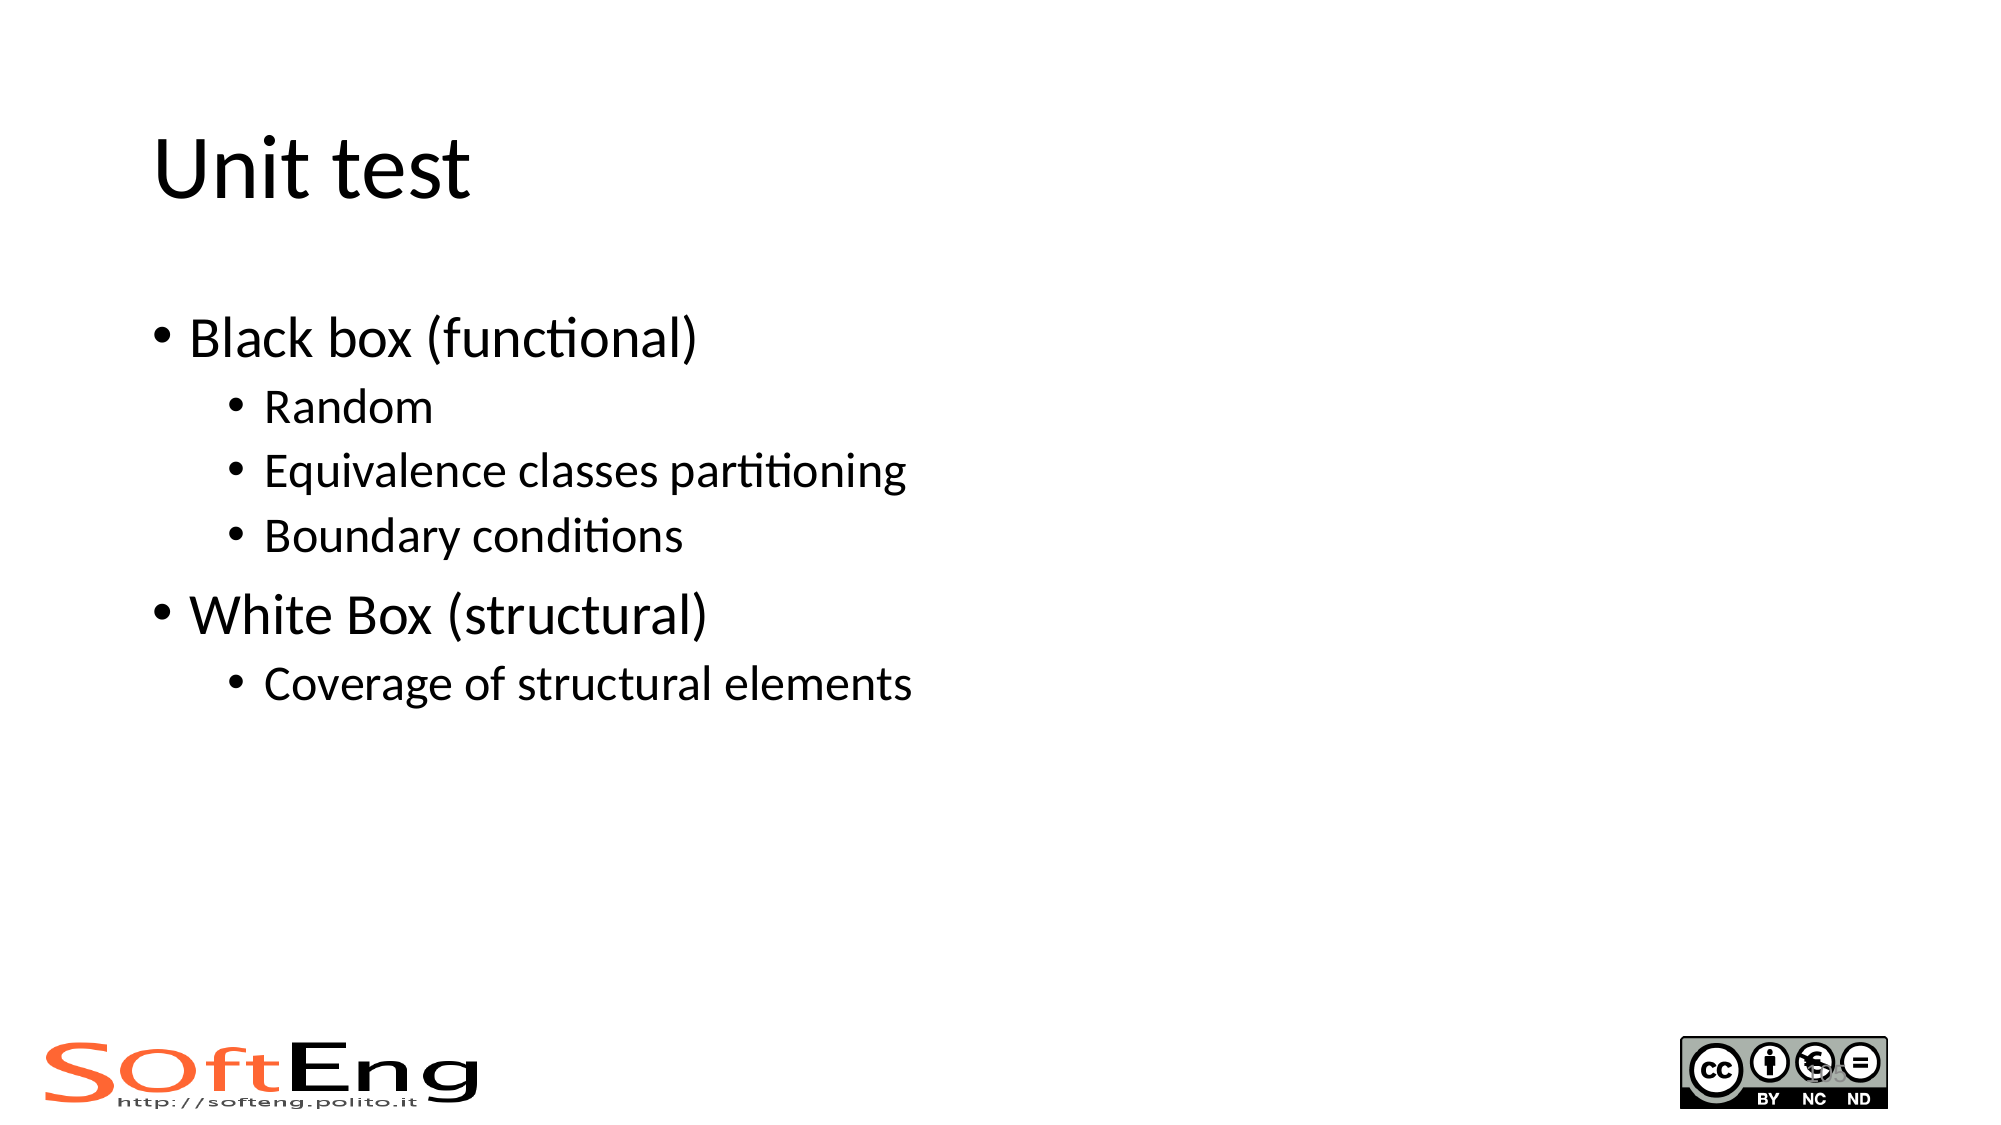

# Unit test
Black box (functional)
Random
Equivalence classes partitioning
Boundary conditions
White Box (structural)
Coverage of structural elements

105